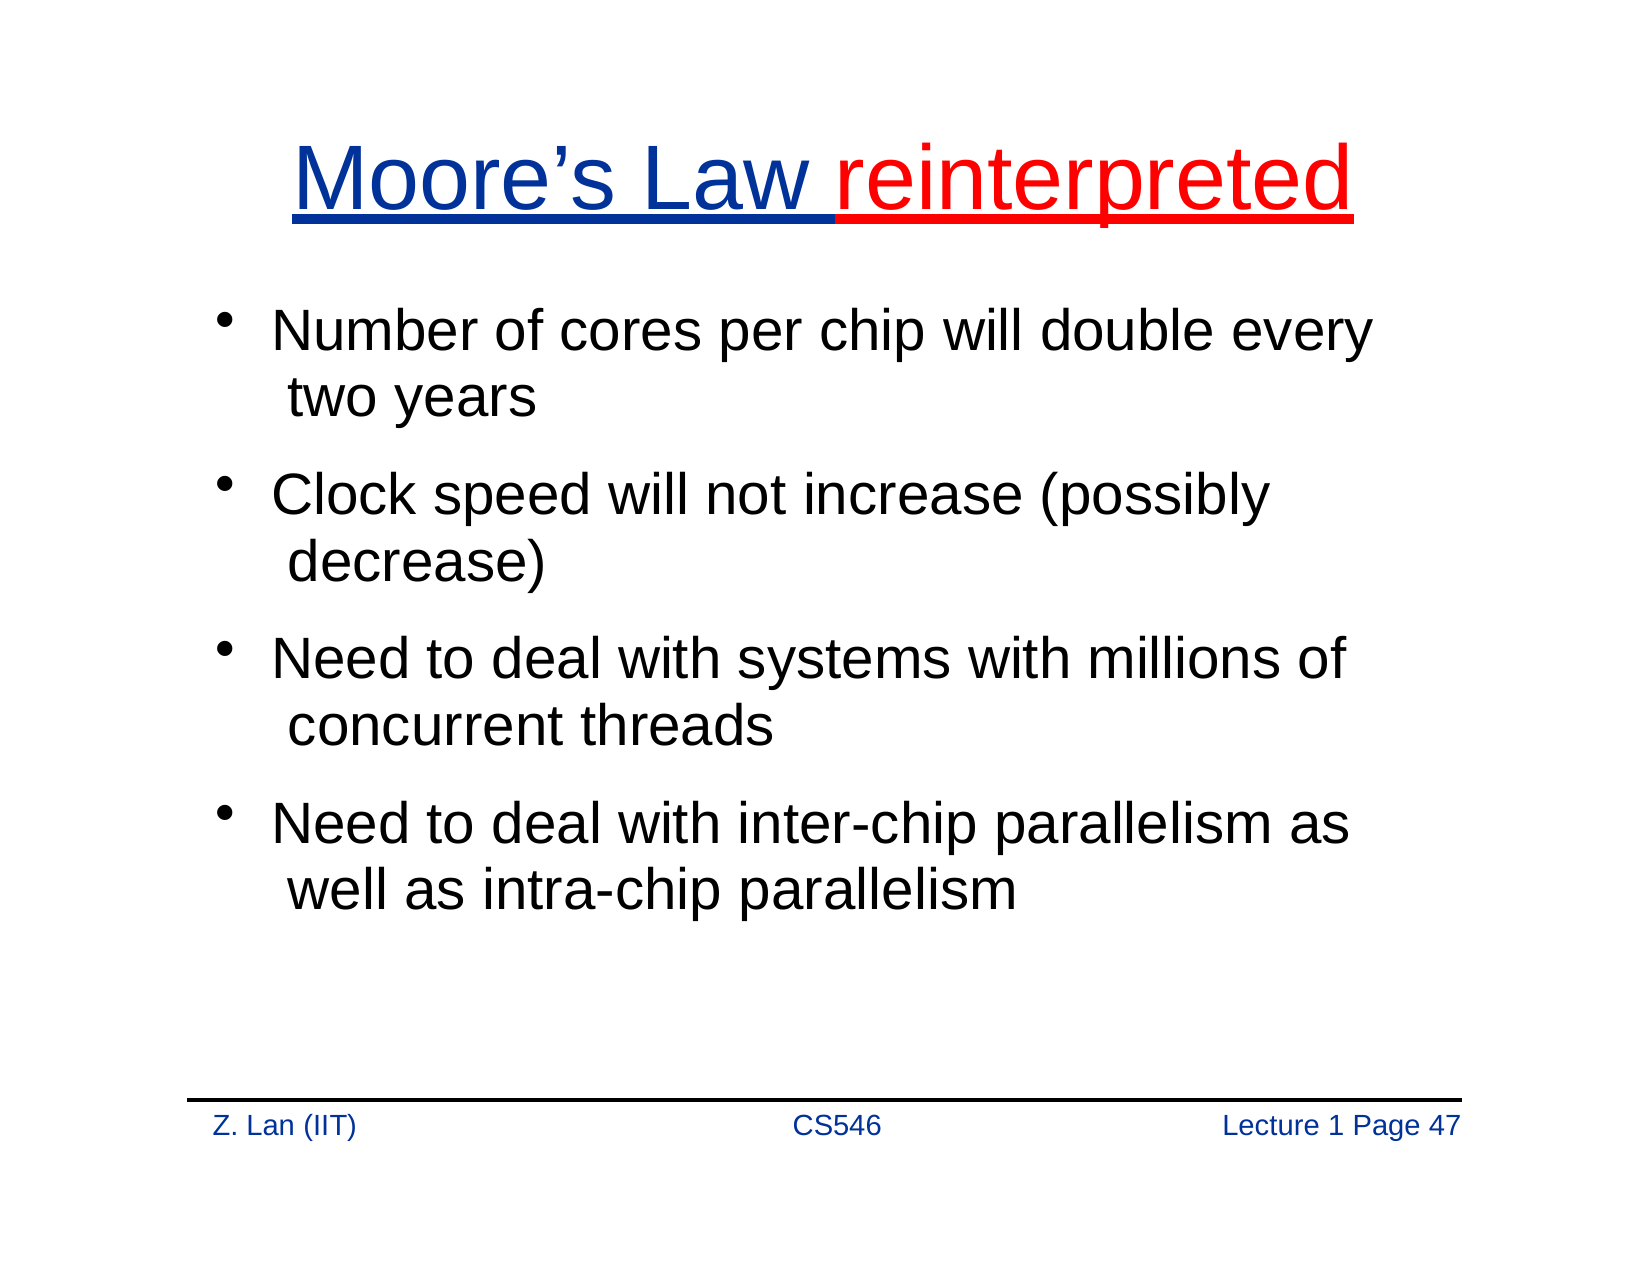

# Moore’s Law reinterpreted
Number of cores per chip will double every  two years
Clock speed will not increase (possibly  decrease)
Need to deal with systems with millions of  concurrent threads
Need to deal with inter-chip parallelism as  well as intra-chip parallelism

Z. Lan (IIT)
CS546
Lecture 1 Page 47